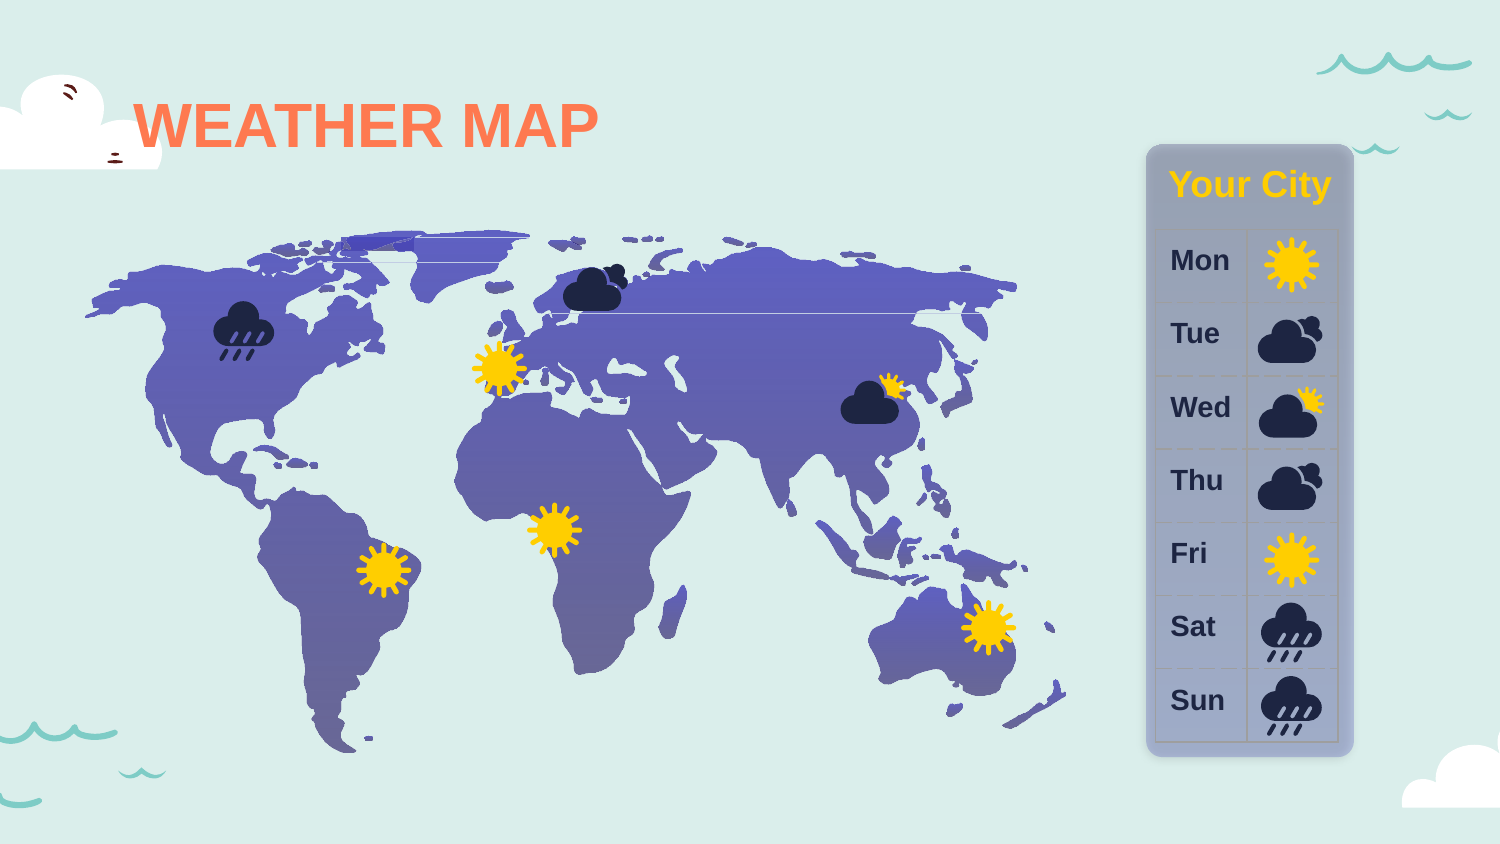

# WEATHER MAP

Your City
| Mon |  |
| --- | --- |
| Tue |  |
| Wed |  |
| Thu |  |
| Fri |  |
| Sat |  |
| Sun |  |